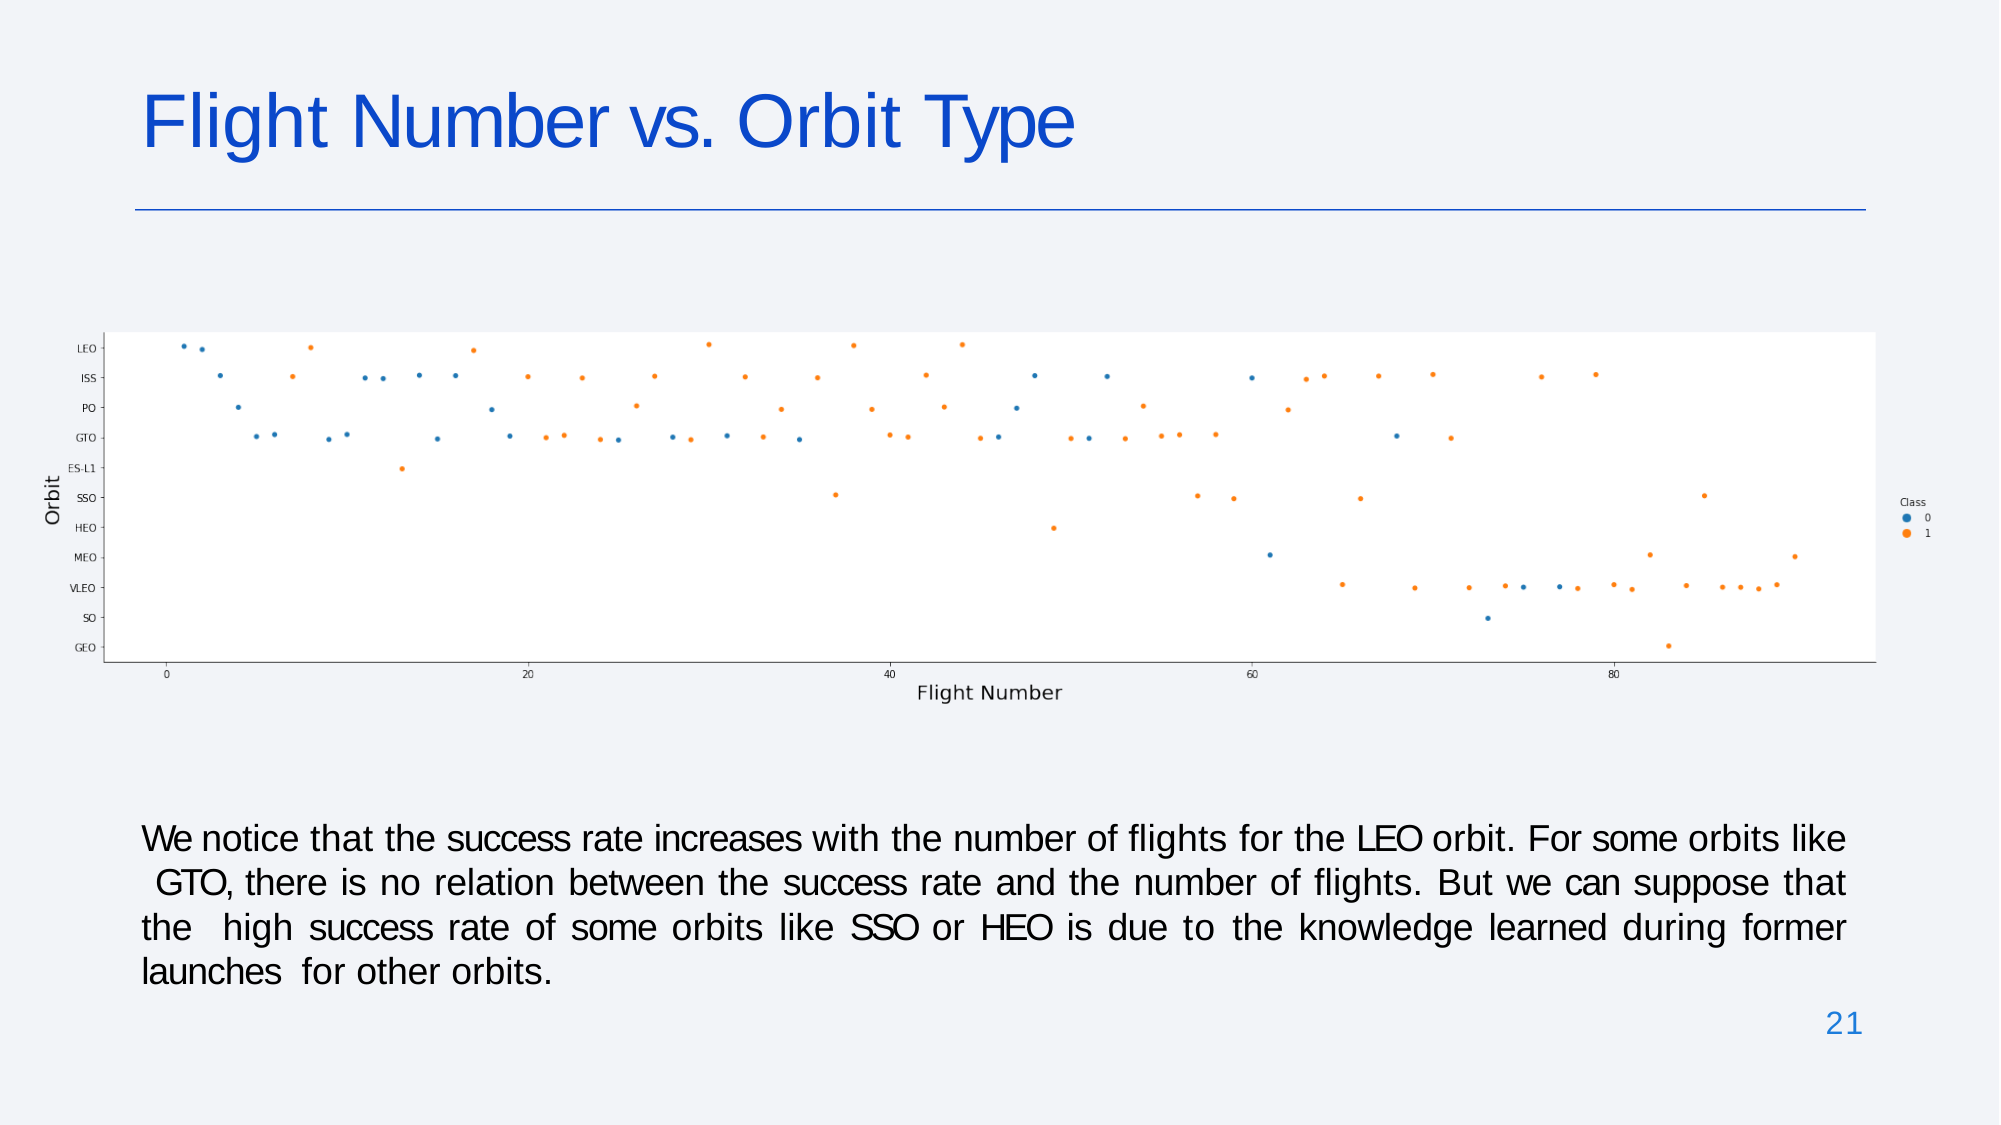

# Flight Number vs. Orbit Type

We notice that the success rate increases with the number of flights for the LEO orbit. For some orbits like  GTO, there is no relation between the success rate and the number of flights. But we can suppose that the  high success rate of some orbits like SSO or HEO is due to the knowledge learned during former launches  for other orbits.
21